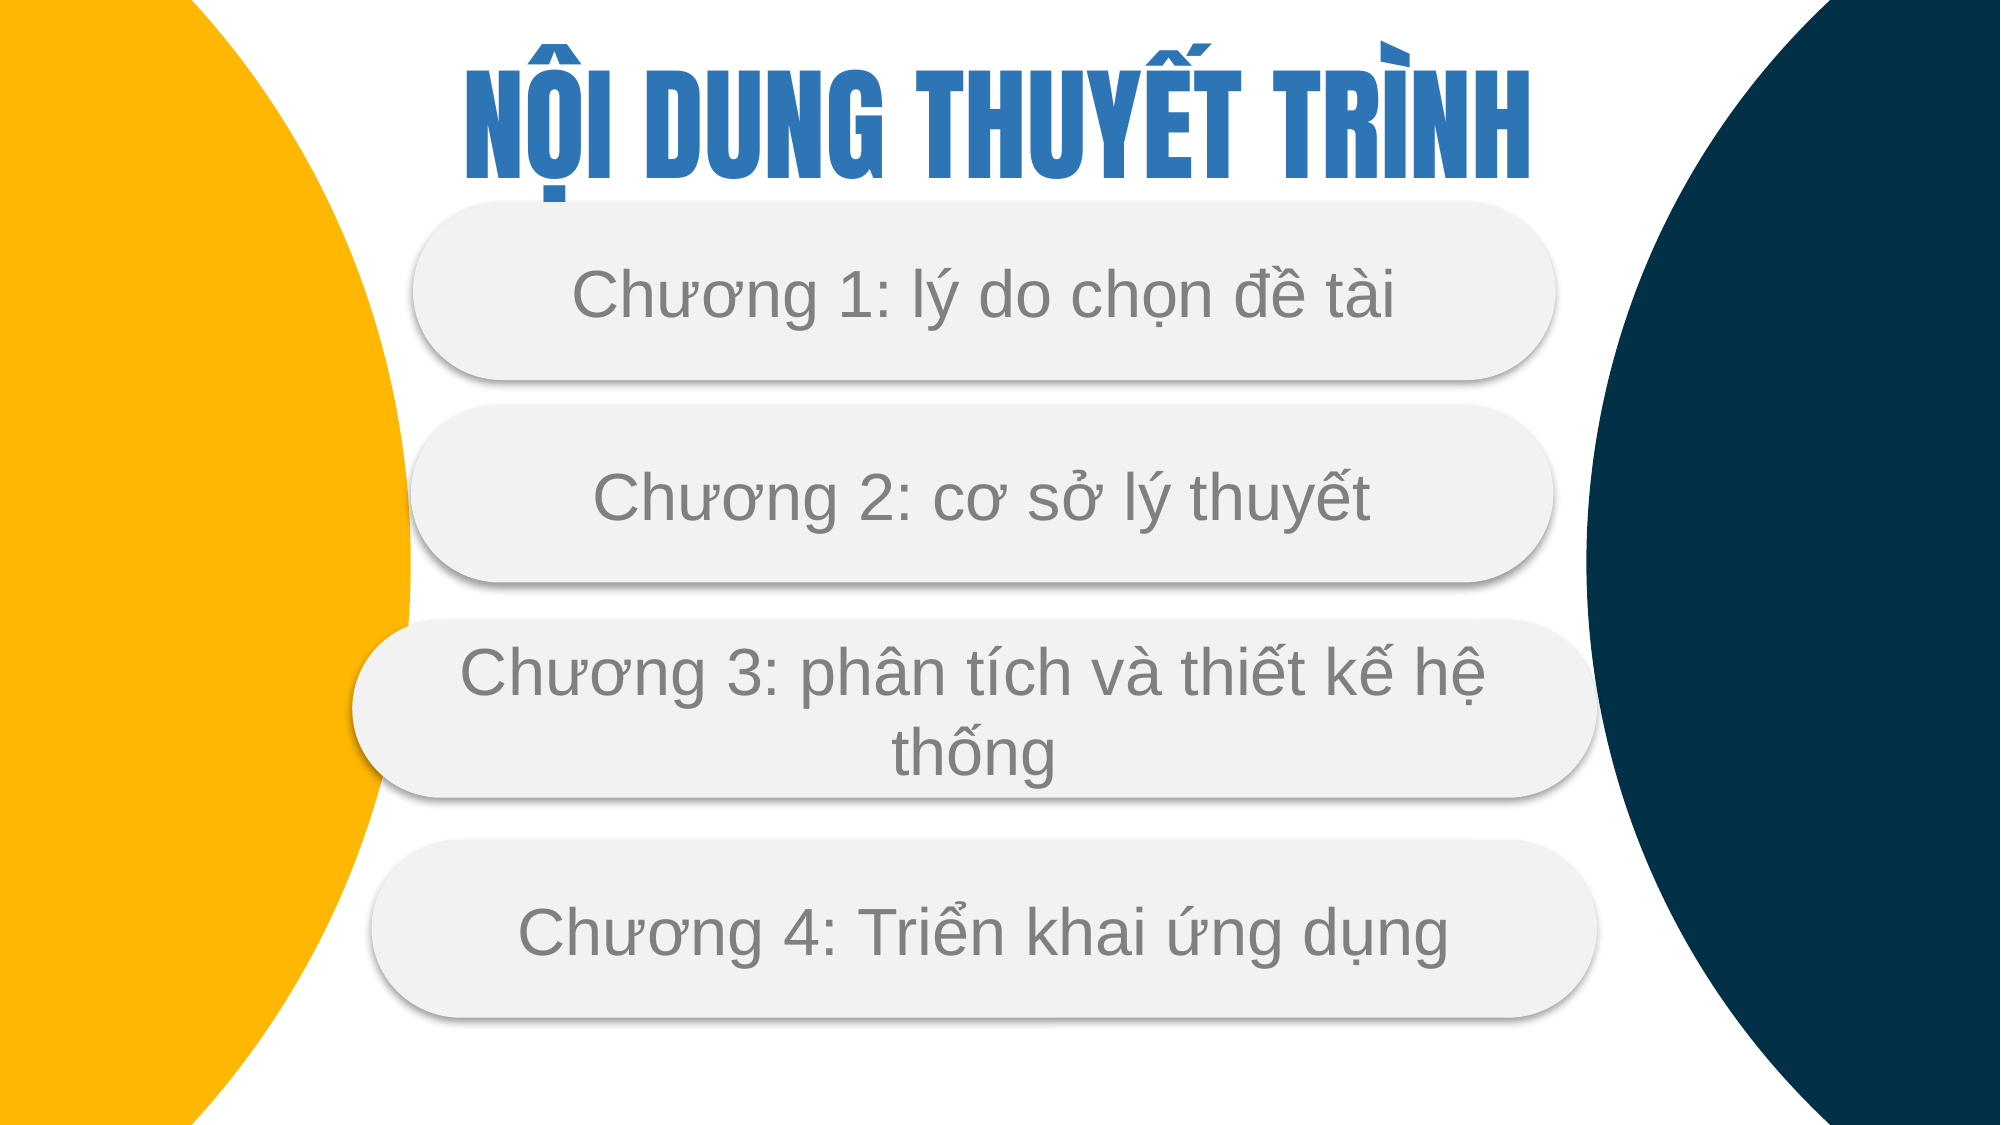

INSERT NAME

INSERT NAME
Thành viên trong nhóm

NỘI DUNG THUYẾT TRÌNH

INSERT NAME
Chương 1: lý do chọn đề tài
Chương 2: cơ sở lý thuyết

INSERT NAME
Chương 3: phân tích và thiết kế hệ thống
Chương 4: Triển khai ứng dụng

Nội dung 1
Nội dung 1